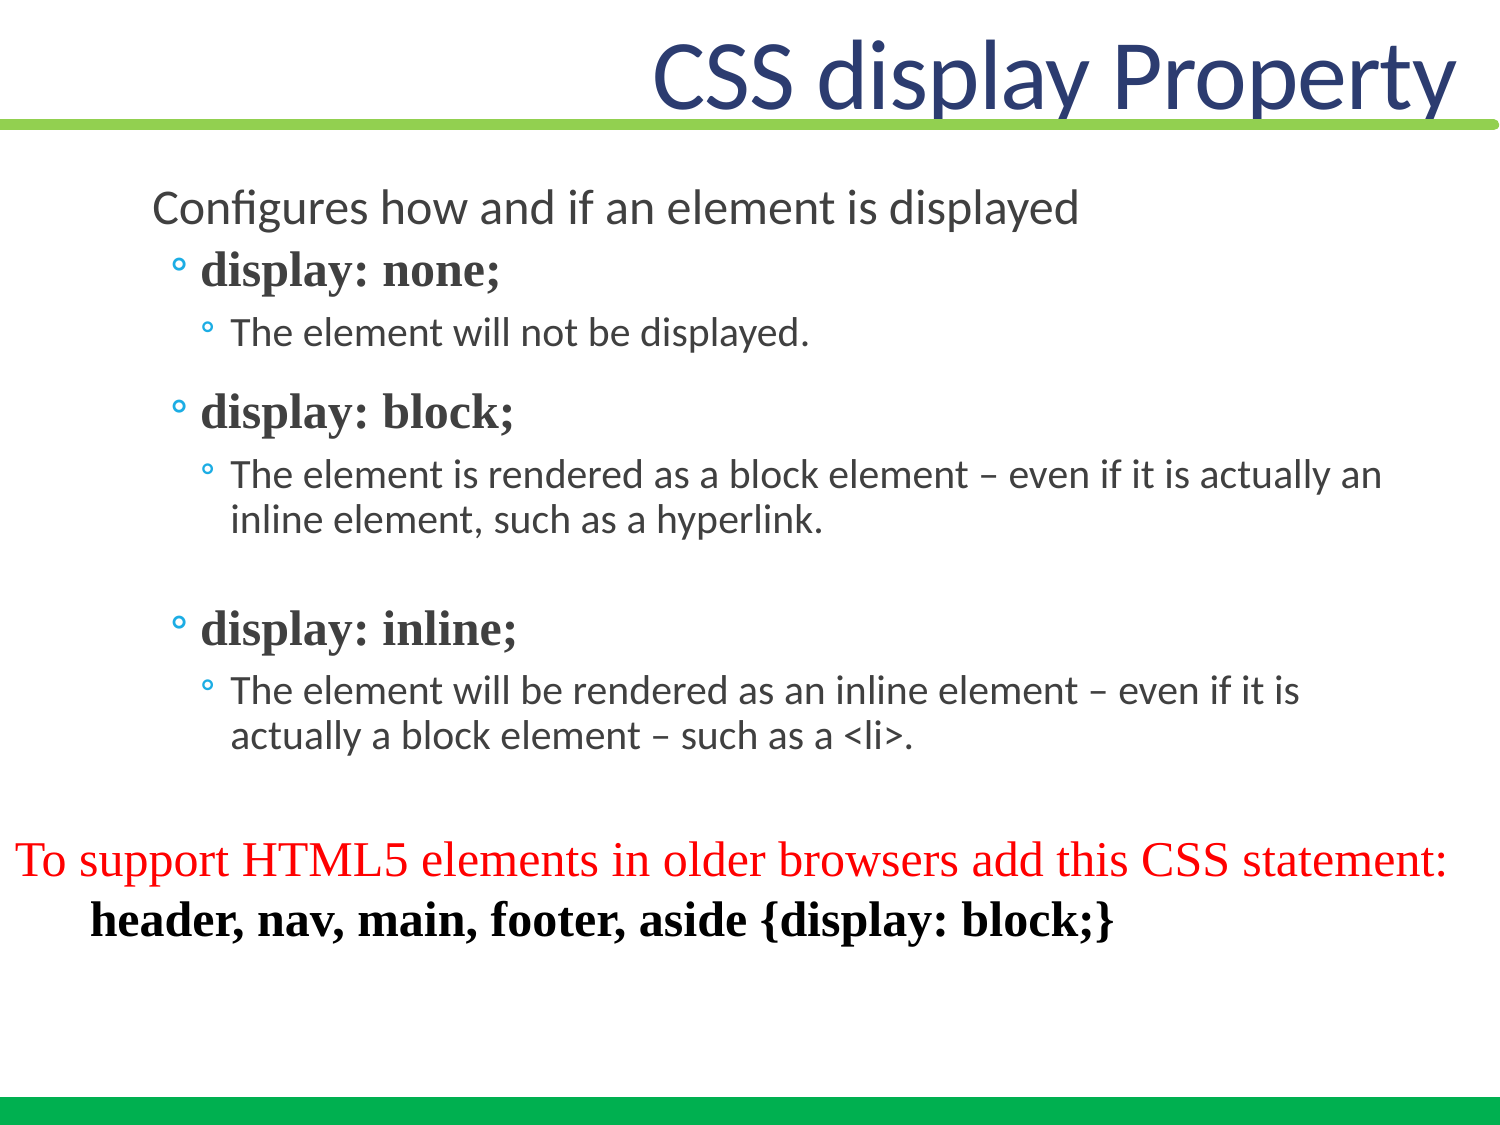

# CSS display Property
Configures how and if an element is displayed
display: none;
The element will not be displayed.
display: block;
The element is rendered as a block element – even if it is actually an inline element, such as a hyperlink.

display: inline;
The element will be rendered as an inline element – even if it is actually a block element – such as a <li>.

To support HTML5 elements in older browsers add this CSS statement:
      header, nav, main, footer, aside {display: block;}